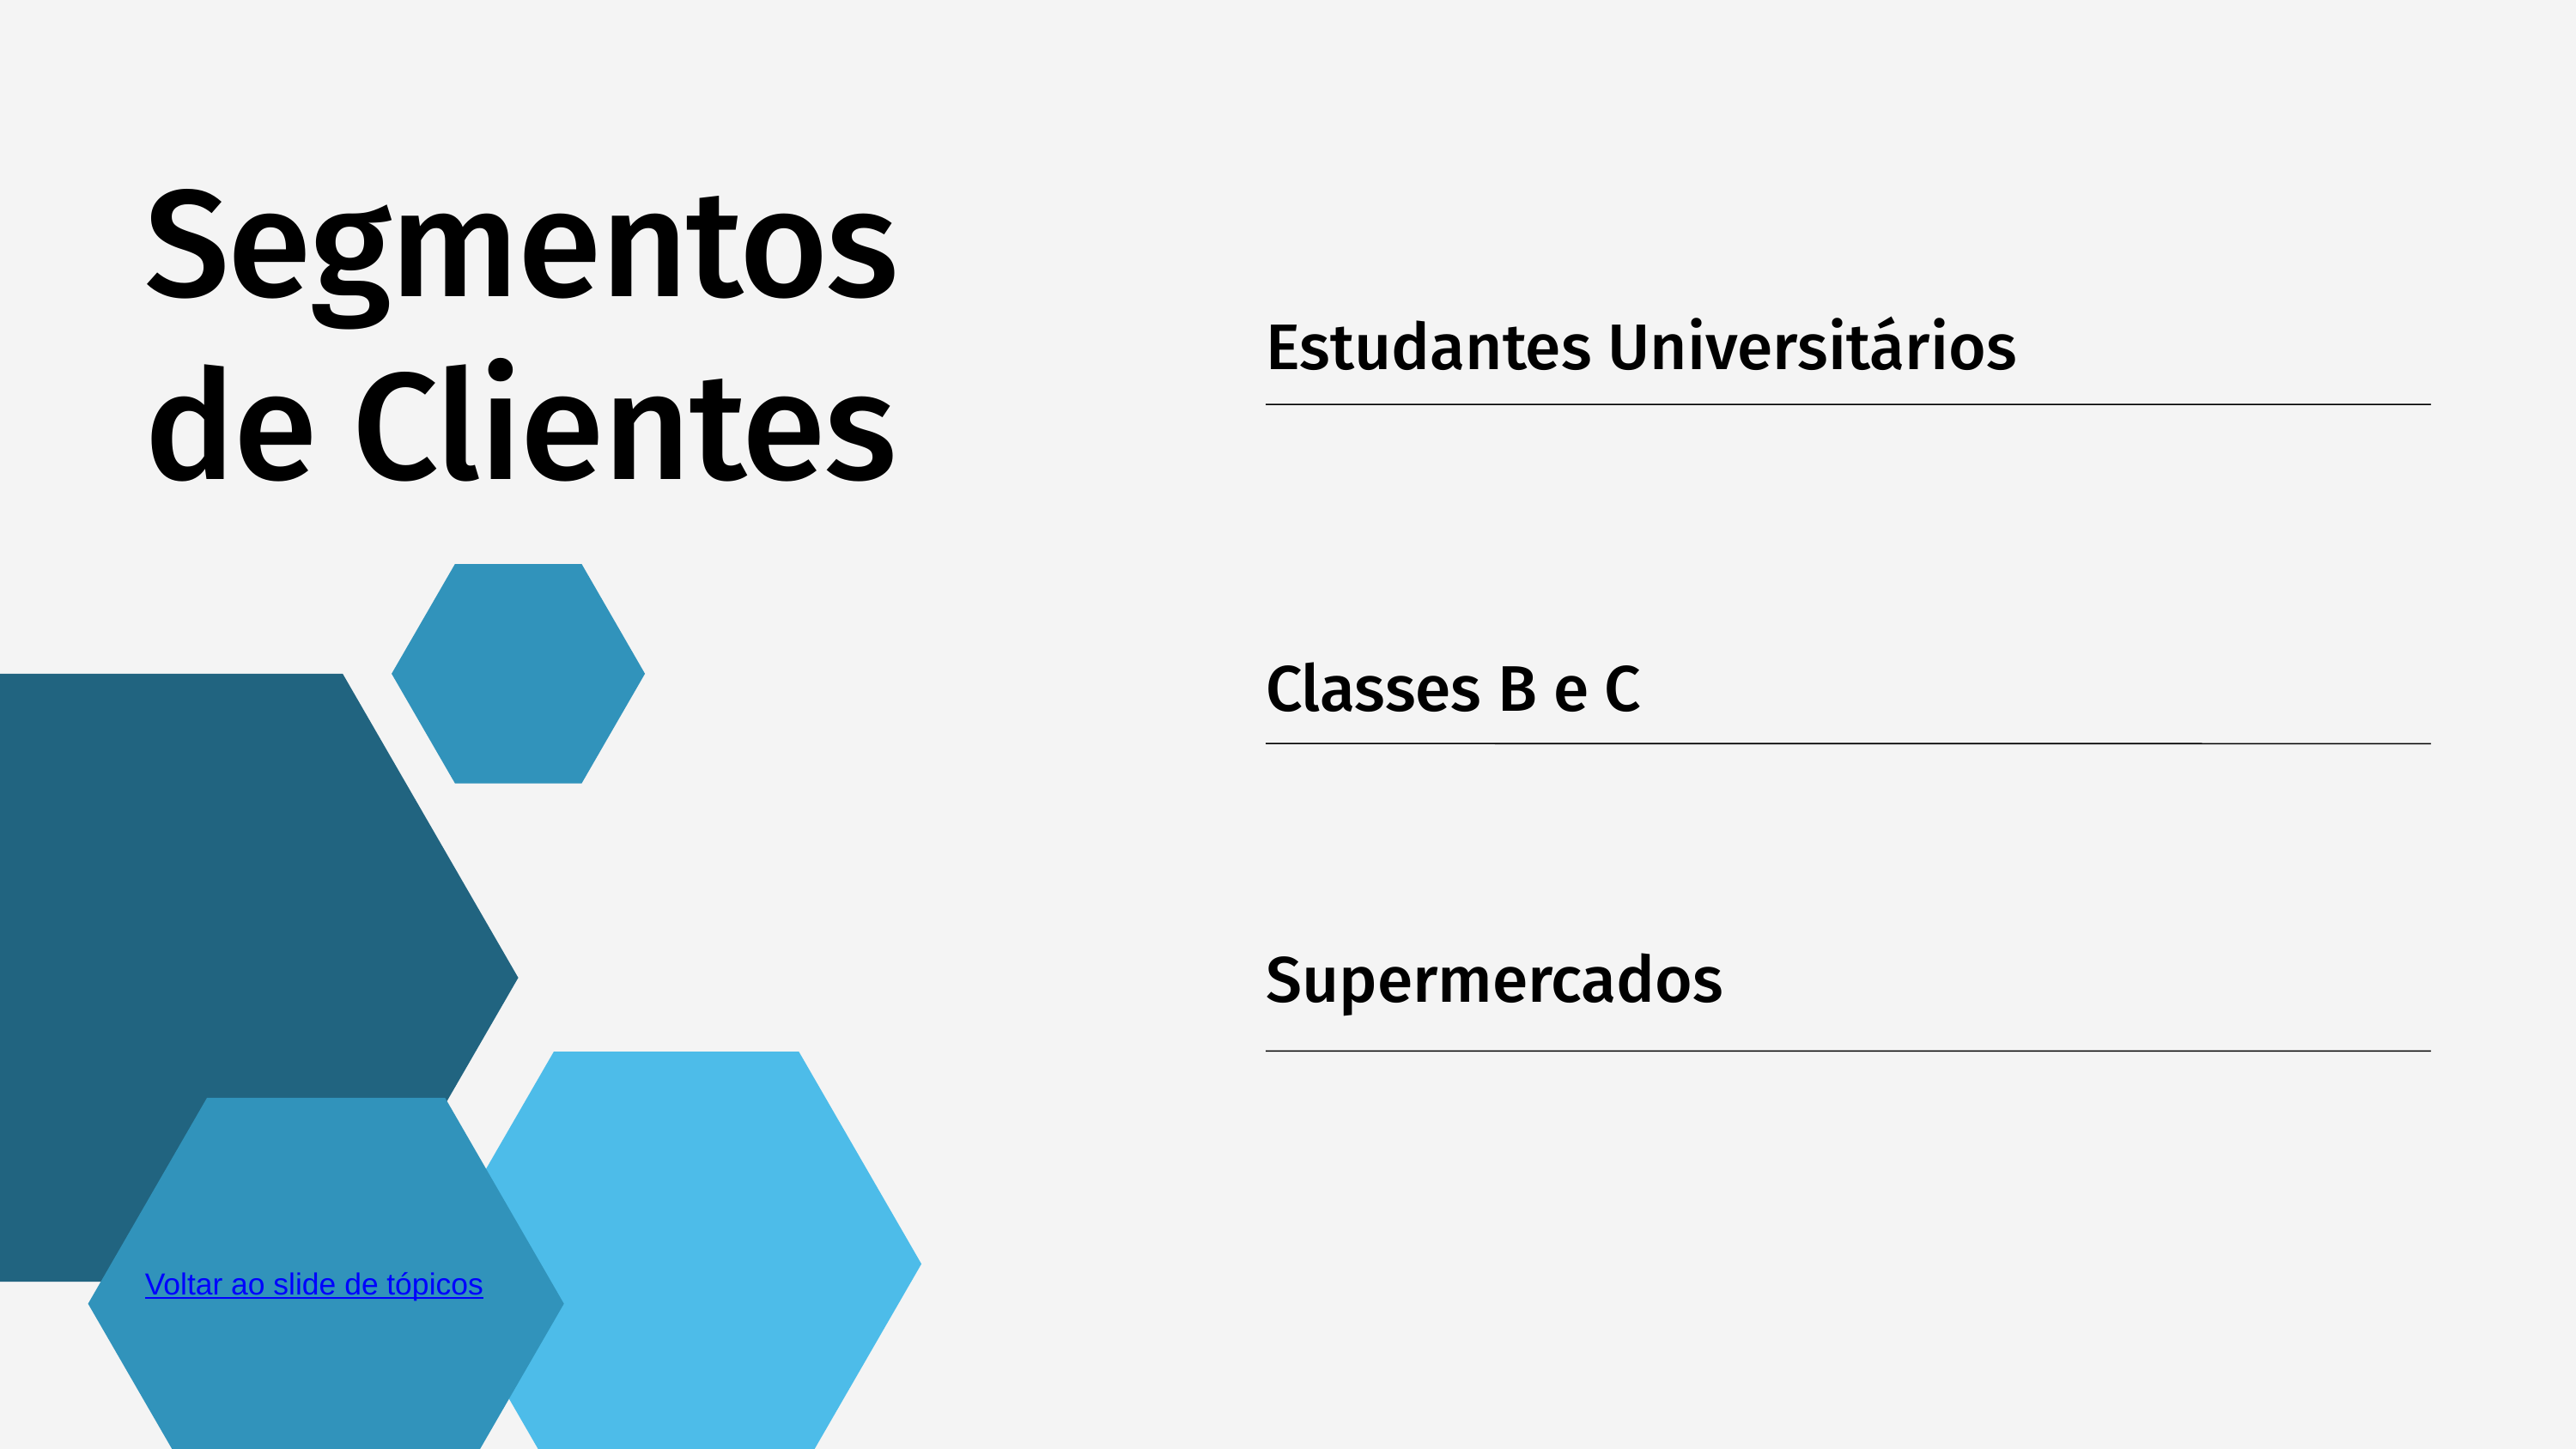

Segmentos de Clientes
Estudantes Universitários

Classes B e C

Supermercados

Voltar ao slide de tópicos